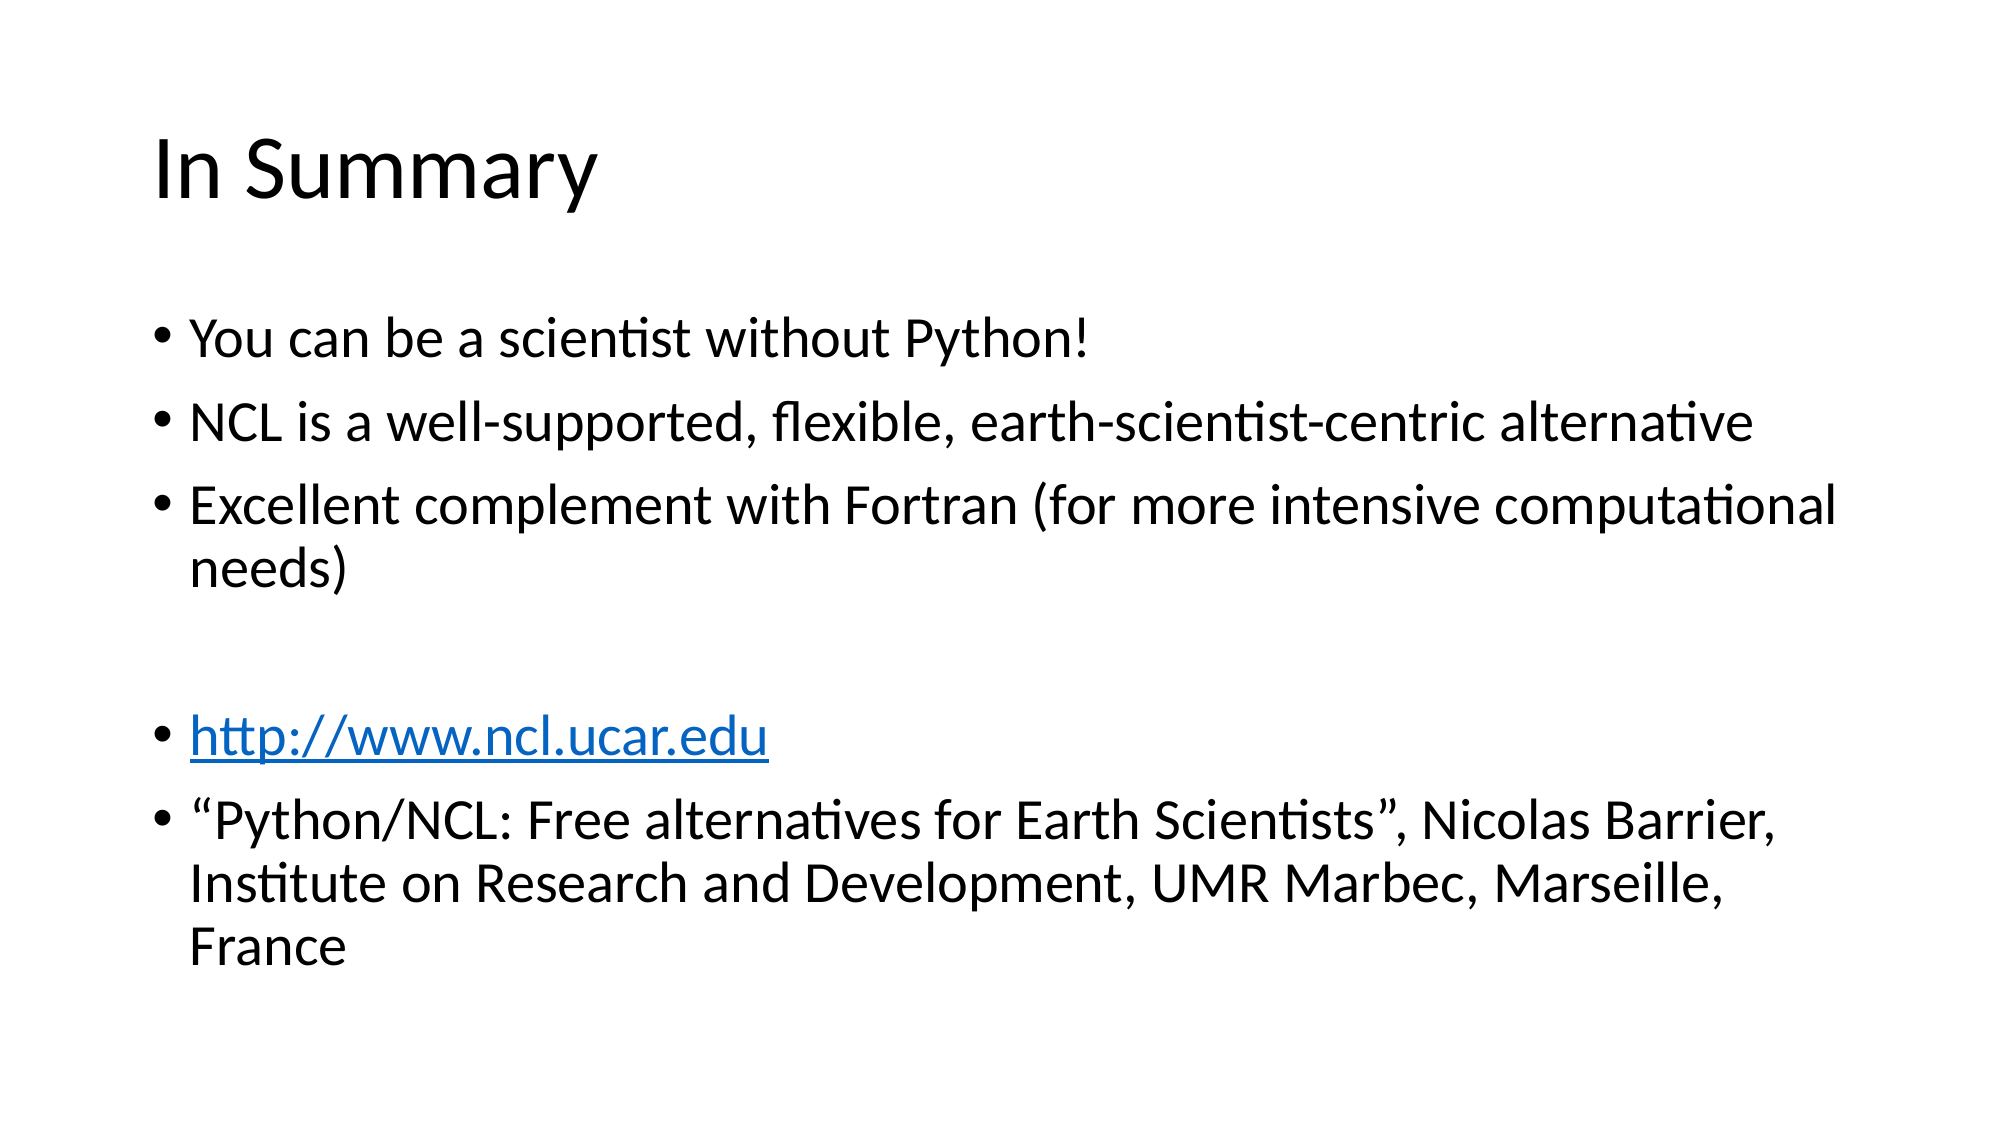

# In Summary
You can be a scientist without Python!
NCL is a well-supported, flexible, earth-scientist-centric alternative
Excellent complement with Fortran (for more intensive computational needs)

http://www.ncl.ucar.edu
“Python/NCL: Free alternatives for Earth Scientists”, Nicolas Barrier, Institute on Research and Development, UMR Marbec, Marseille, France